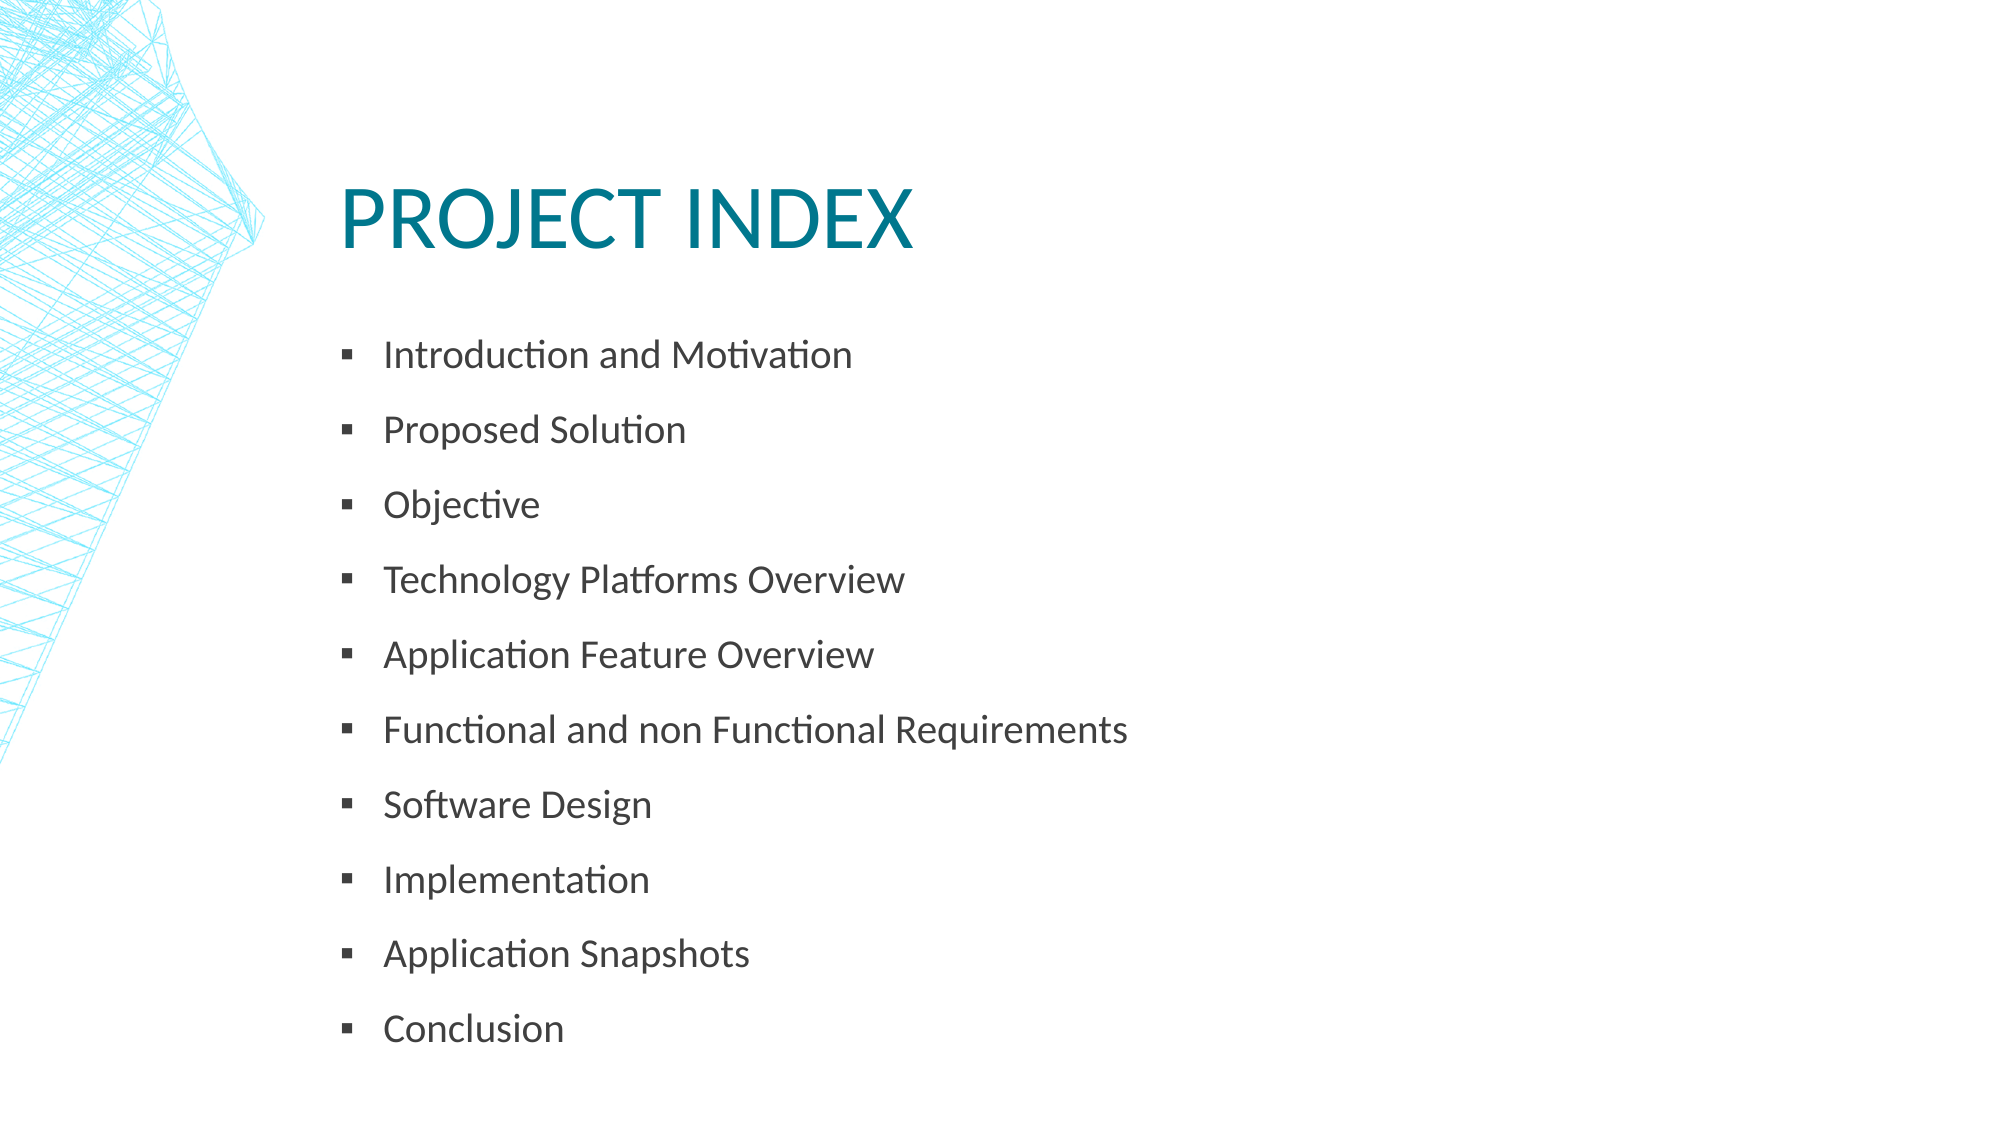

# Project Index
Introduction and Motivation
Proposed Solution
Objective
Technology Platforms Overview
Application Feature Overview
Functional and non Functional Requirements
Software Design
Implementation
Application Snapshots
Conclusion